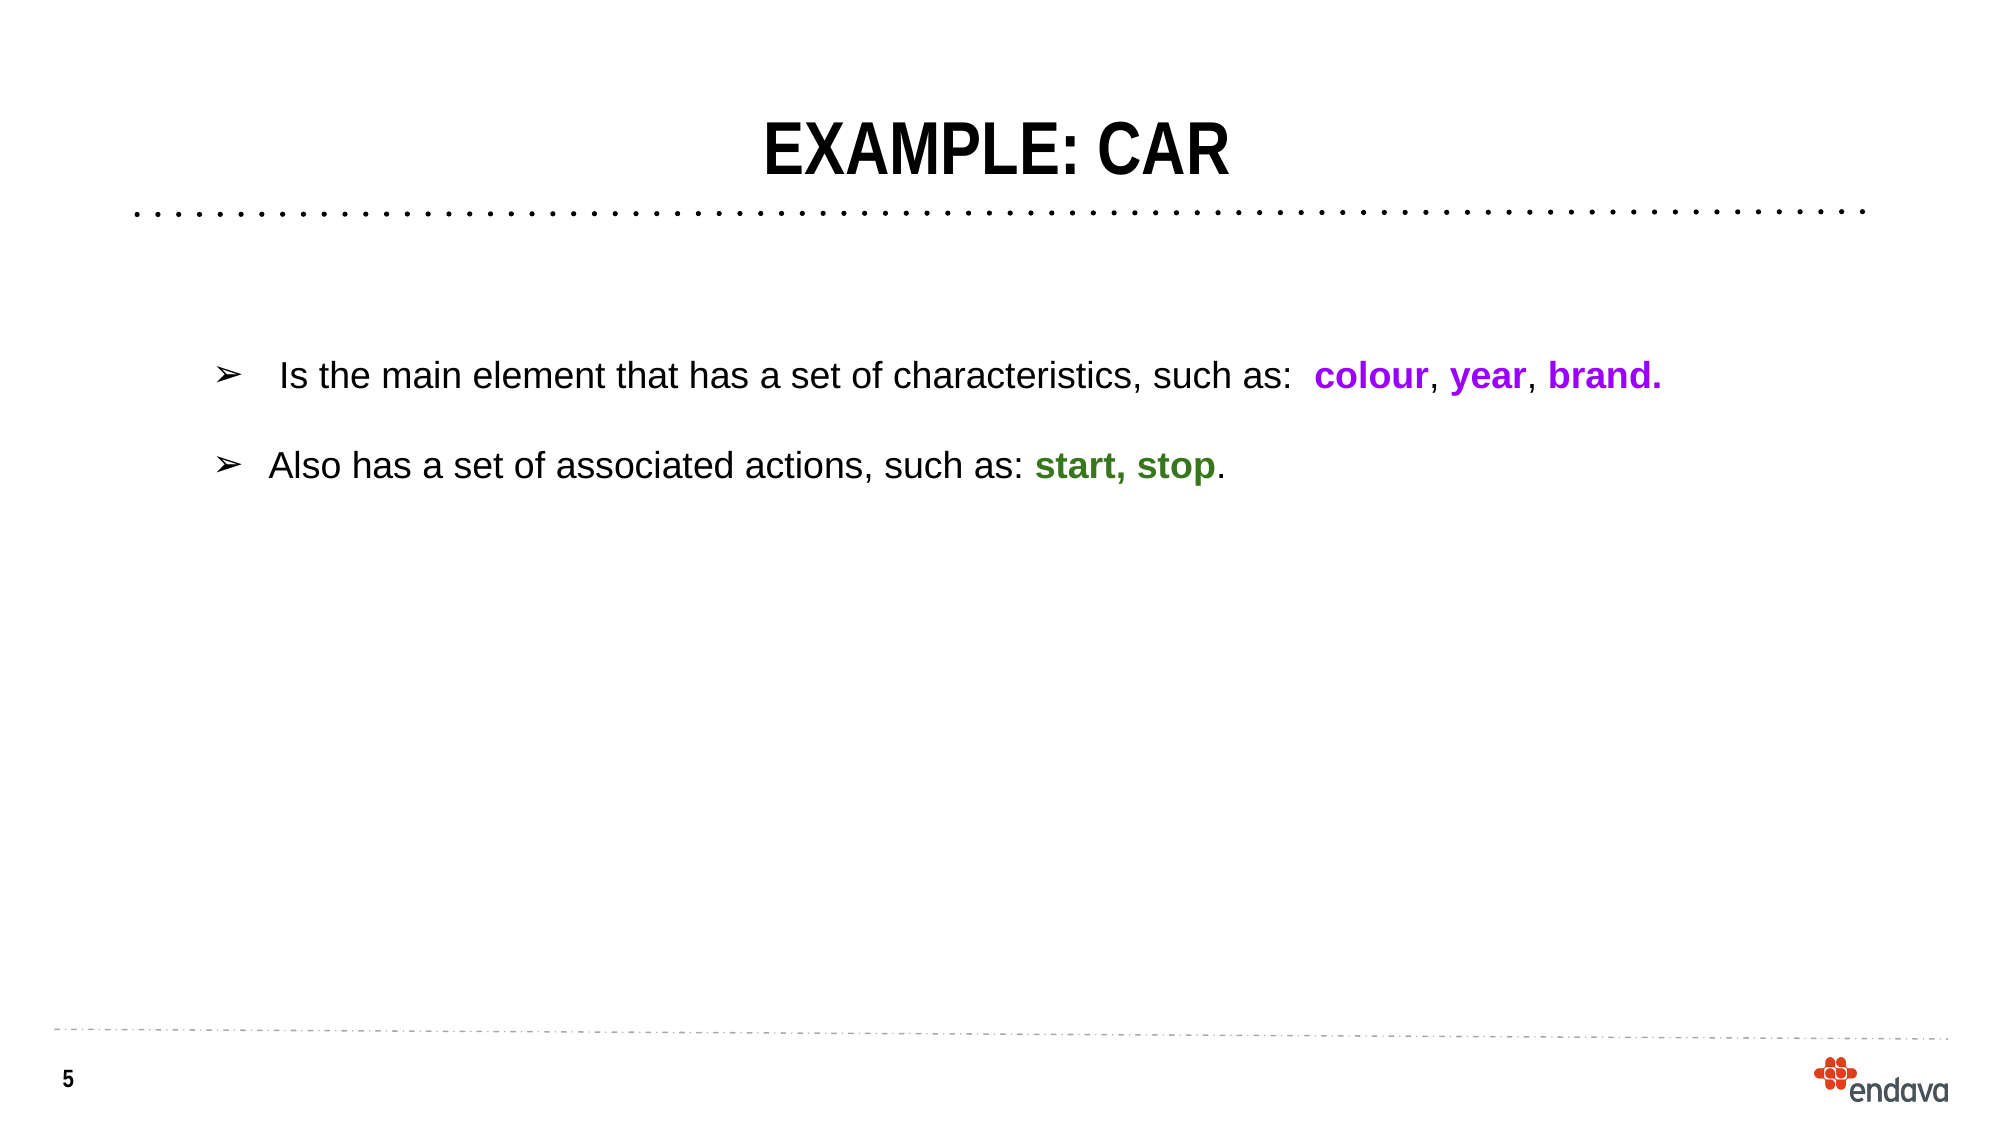

# EXAMPLE: CAR
 Is the main element that has a set of characteristics, such as:  colour, year, brand.
Also has a set of associated actions, such as: start, stop.